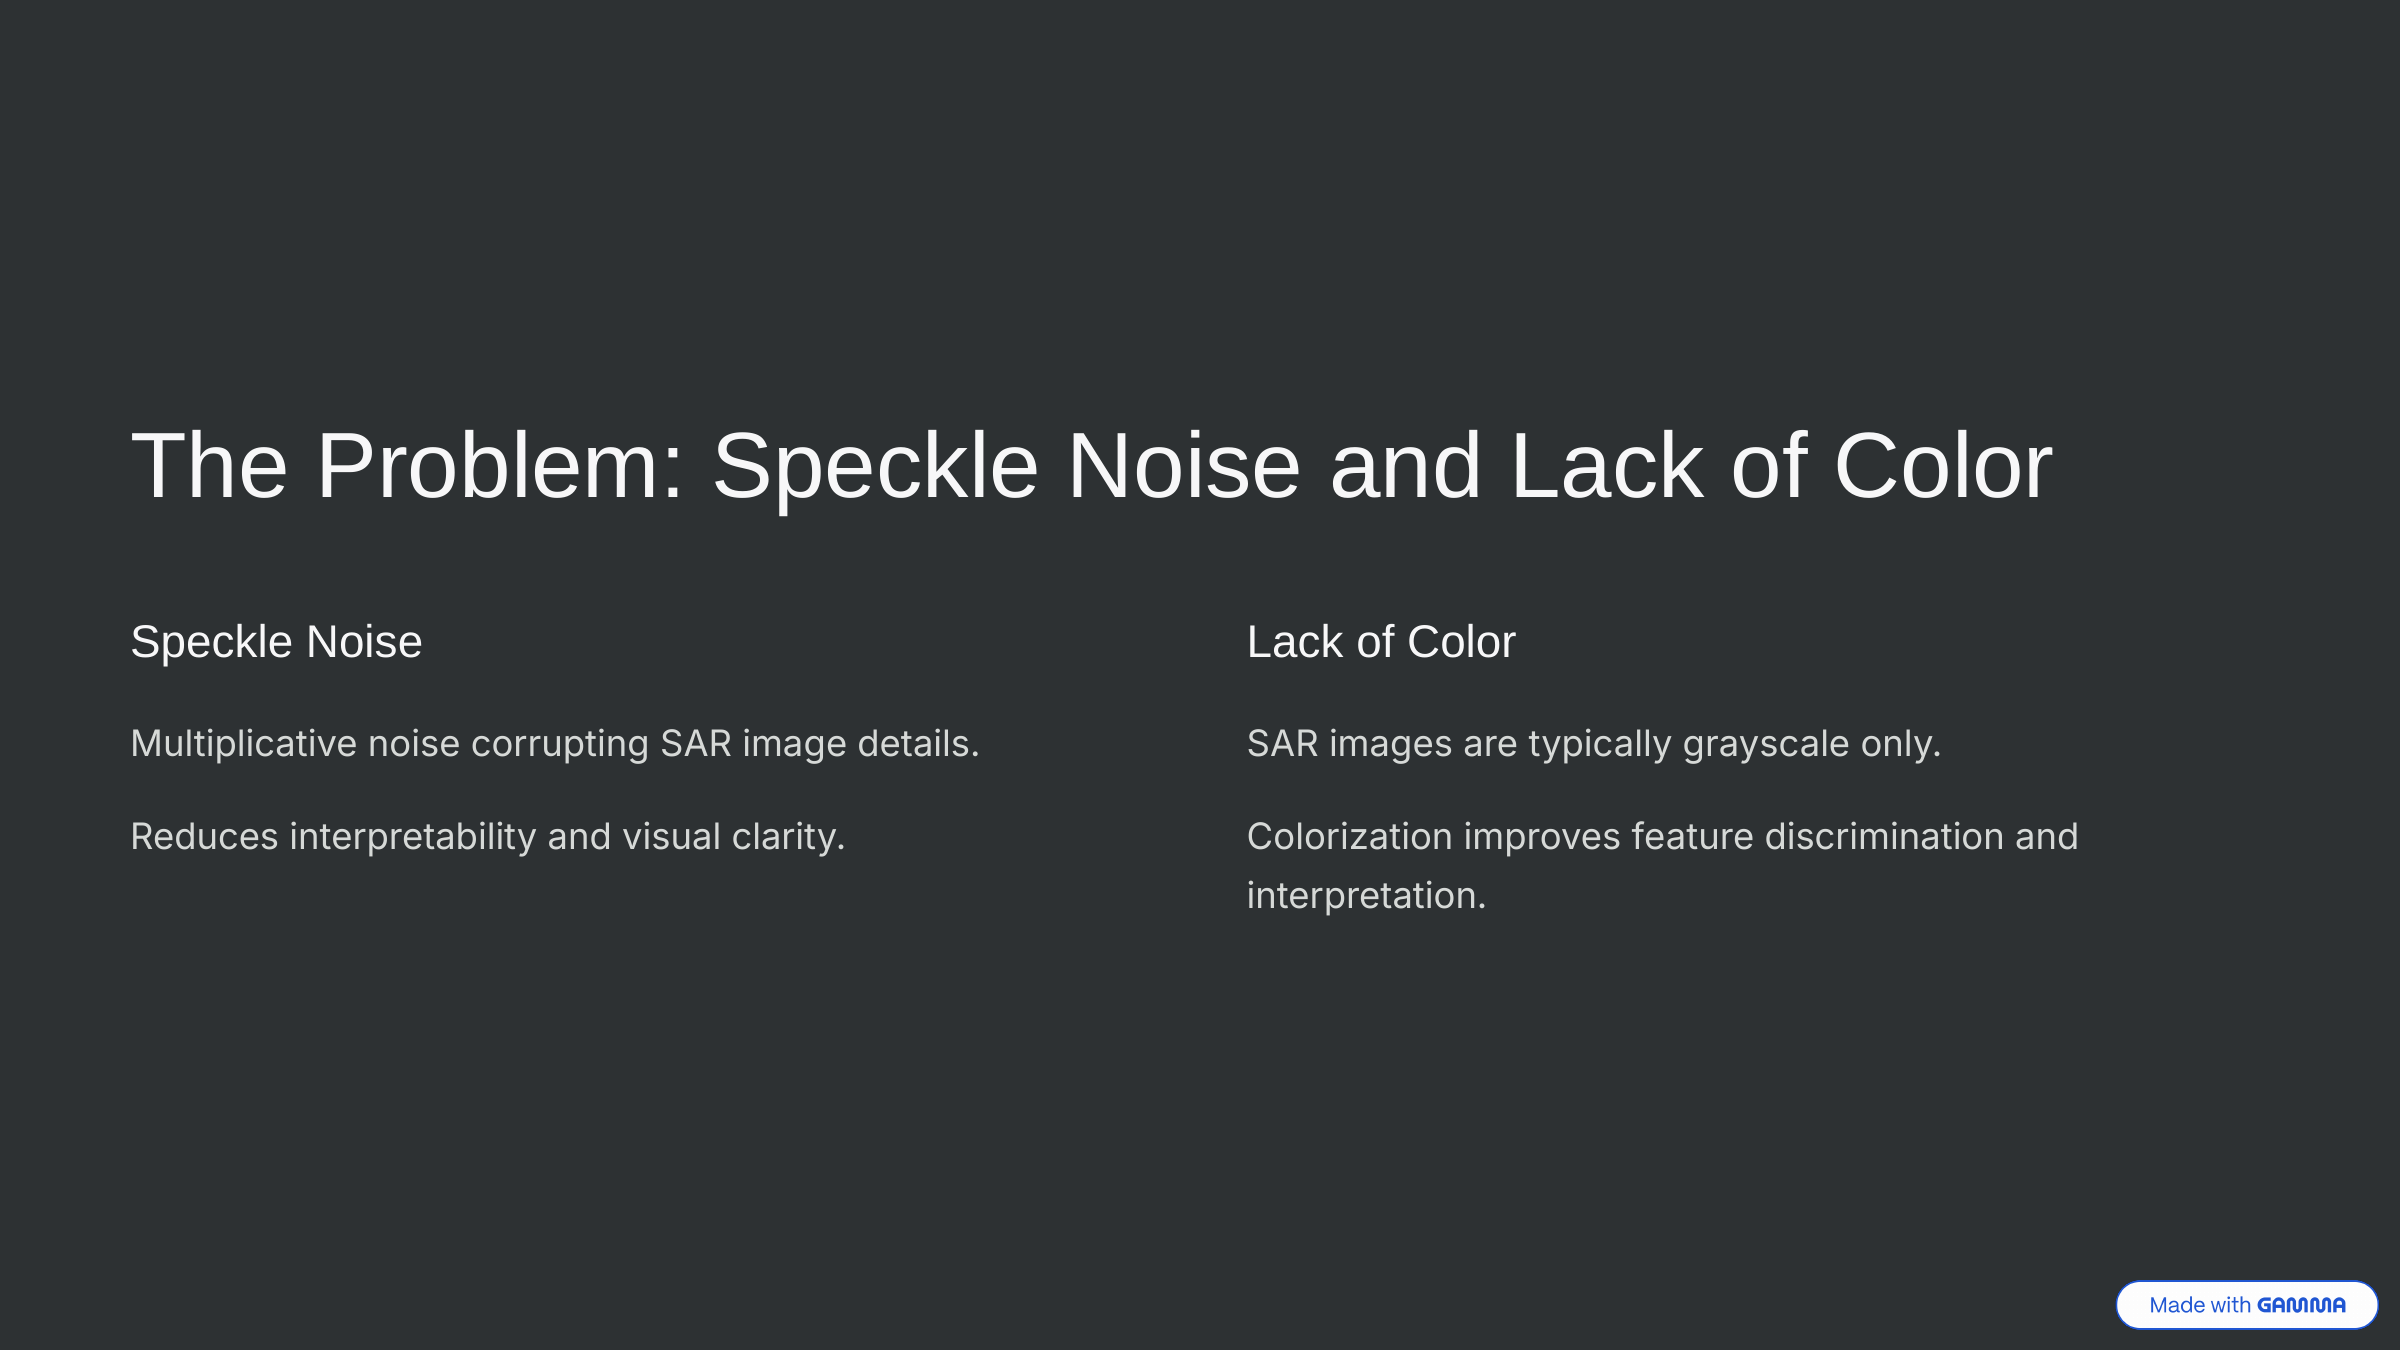

The Problem: Speckle Noise and Lack of Color
Speckle Noise
Lack of Color
Multiplicative noise corrupting SAR image details.
SAR images are typically grayscale only.
Reduces interpretability and visual clarity.
Colorization improves feature discrimination and interpretation.